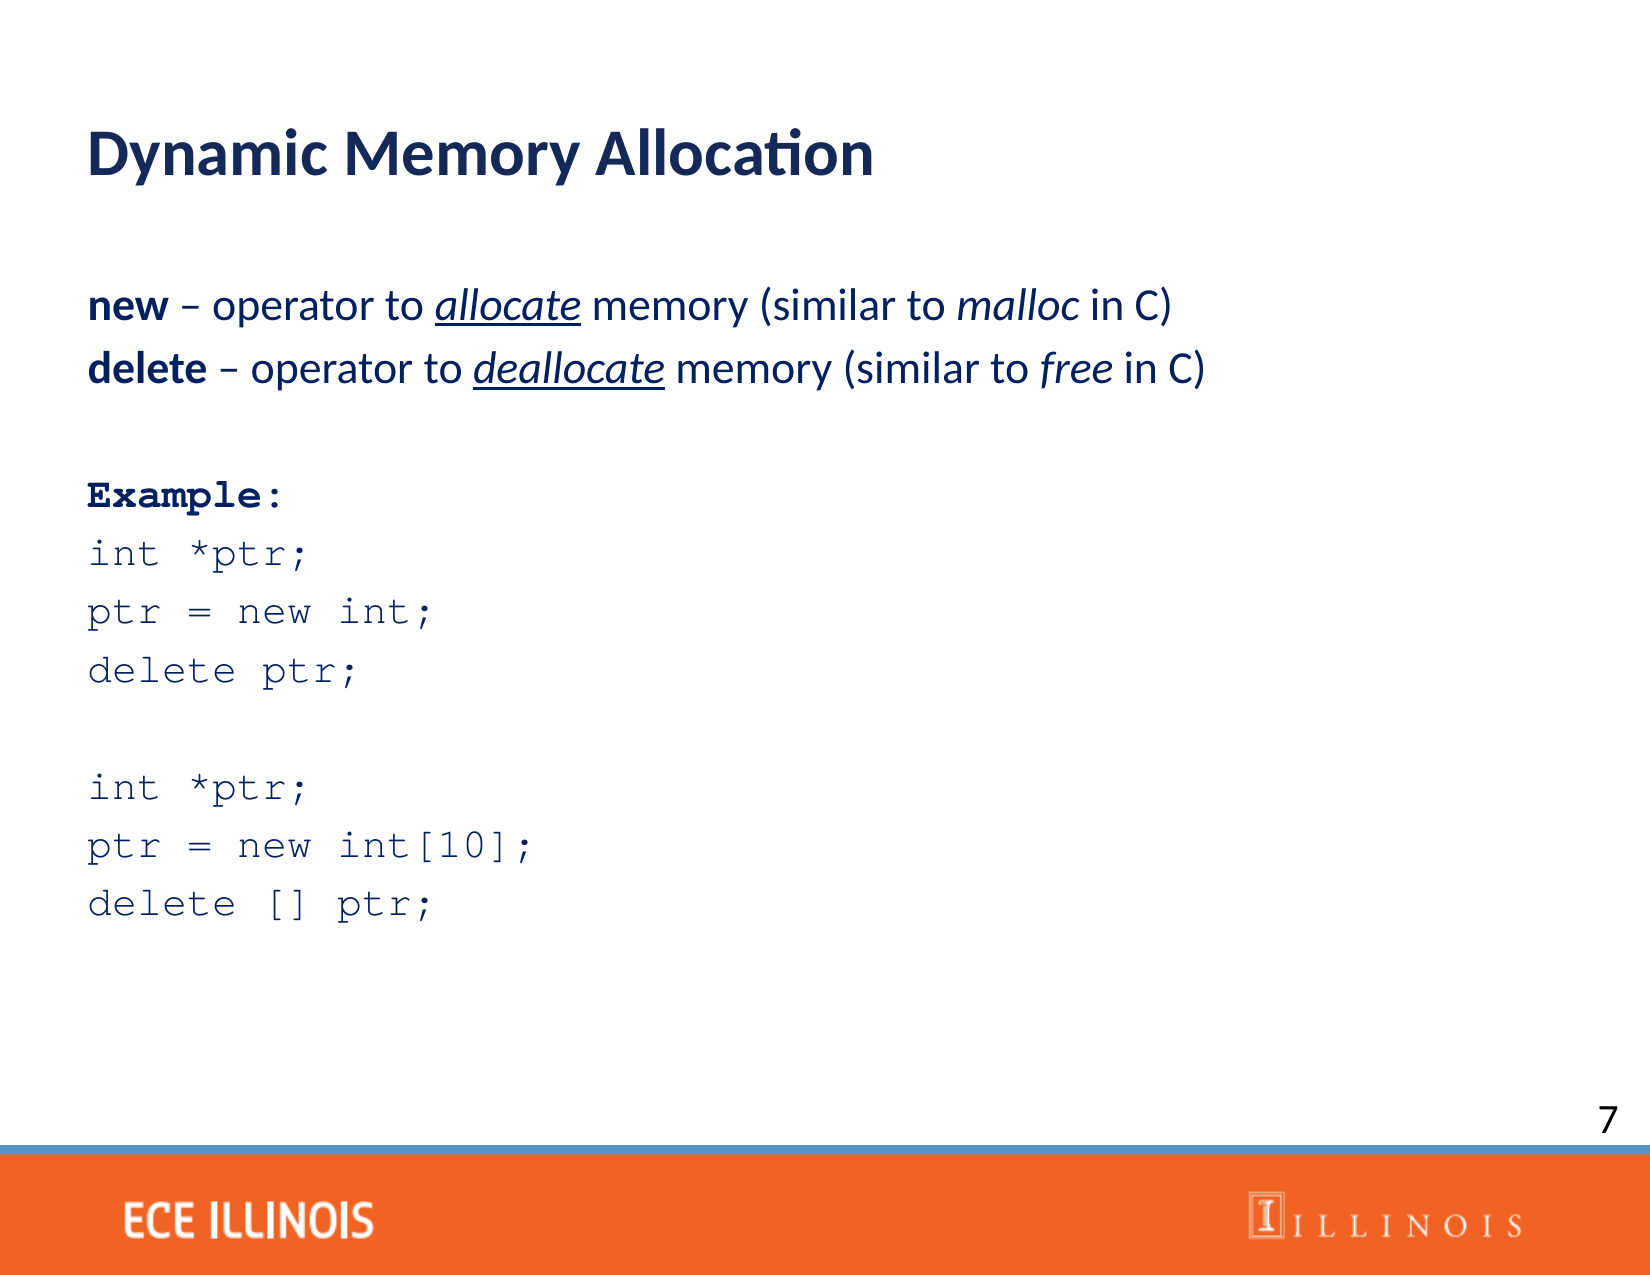

Dynamic Memory Allocation
new – operator to allocate memory (similar to malloc in C)
delete – operator to deallocate memory (similar to free in C)

Example:
int *ptr;
ptr = new int;
delete ptr;

int *ptr;
ptr = new int[10];
delete [] ptr;
7